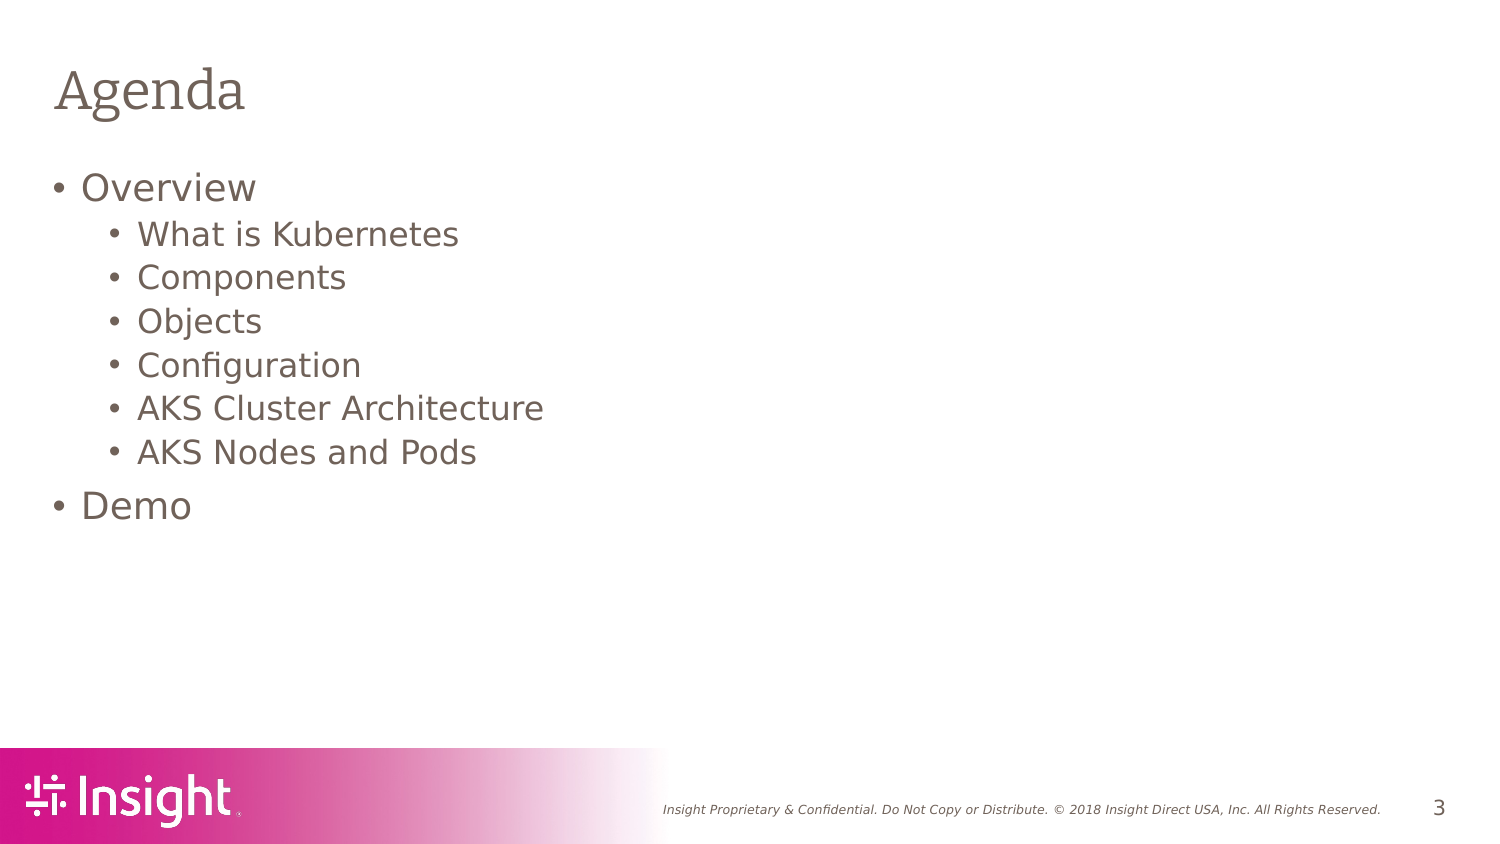

# Agenda
Overview
What is Kubernetes
Components
Objects
Configuration
AKS Cluster Architecture
AKS Nodes and Pods
Demo